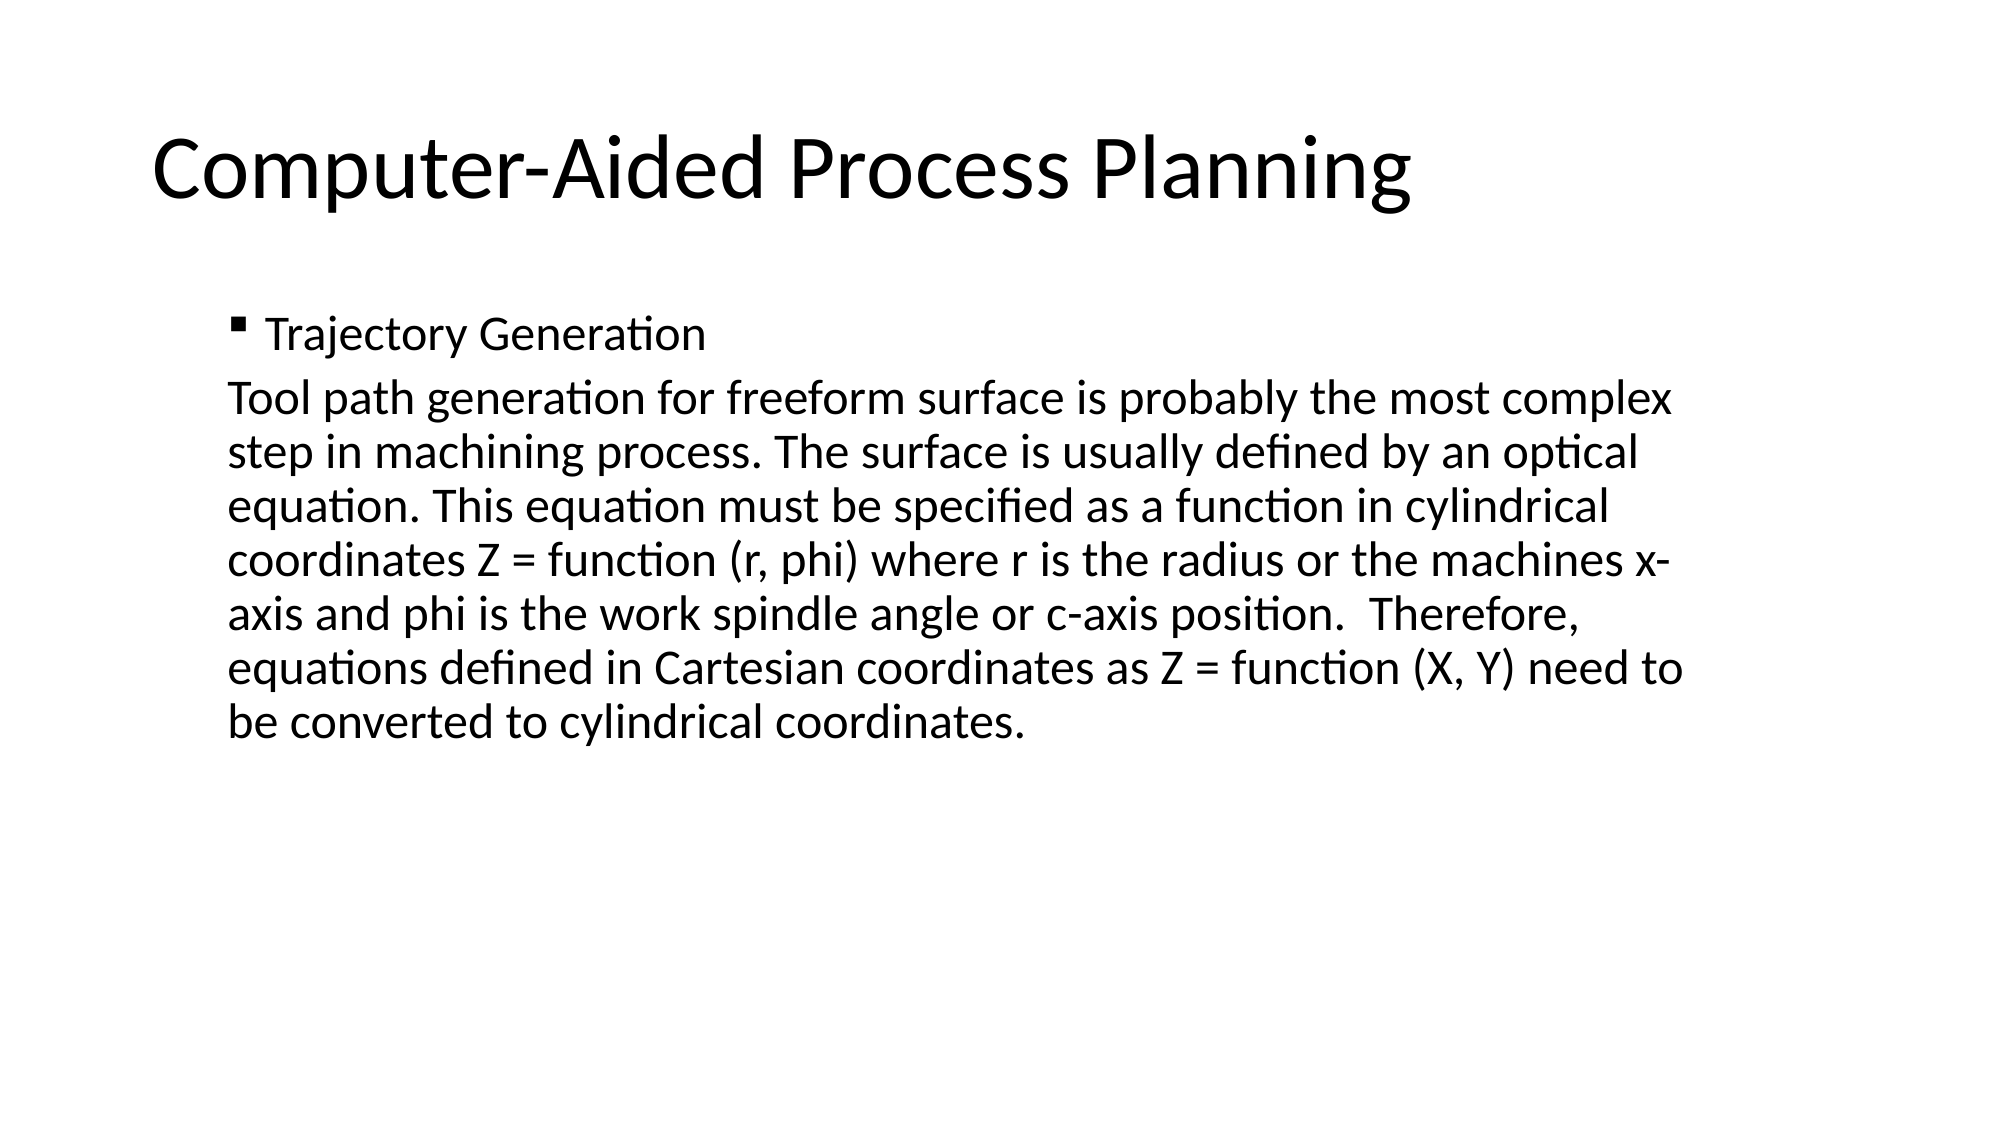

# Computer-Aided Process Planning
Trajectory Generation
Tool path generation for freeform surface is probably the most complex step in machining process. The surface is usually defined by an optical equation. This equation must be specified as a function in cylindrical coordinates Z = function (r, phi) where r is the radius or the machines x-axis and phi is the work spindle angle or c-axis position.  Therefore, equations defined in Cartesian coordinates as Z = function (X, Y) need to be converted to cylindrical coordinates.